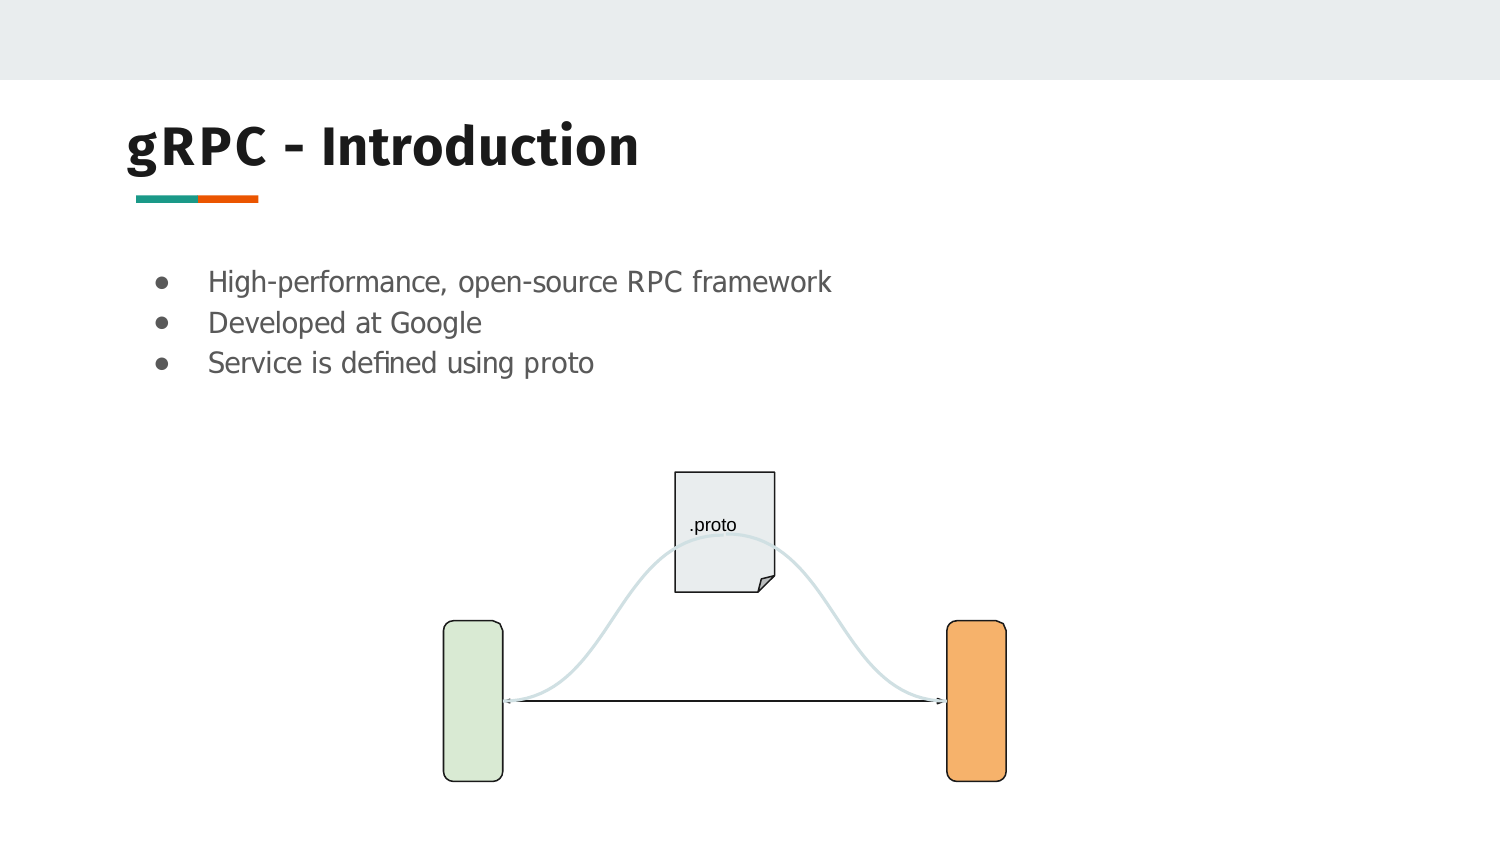

# gRPC - Introduction
High-performance, open-source RPC framework
Developed at Google
Service is deﬁned using proto

.proto